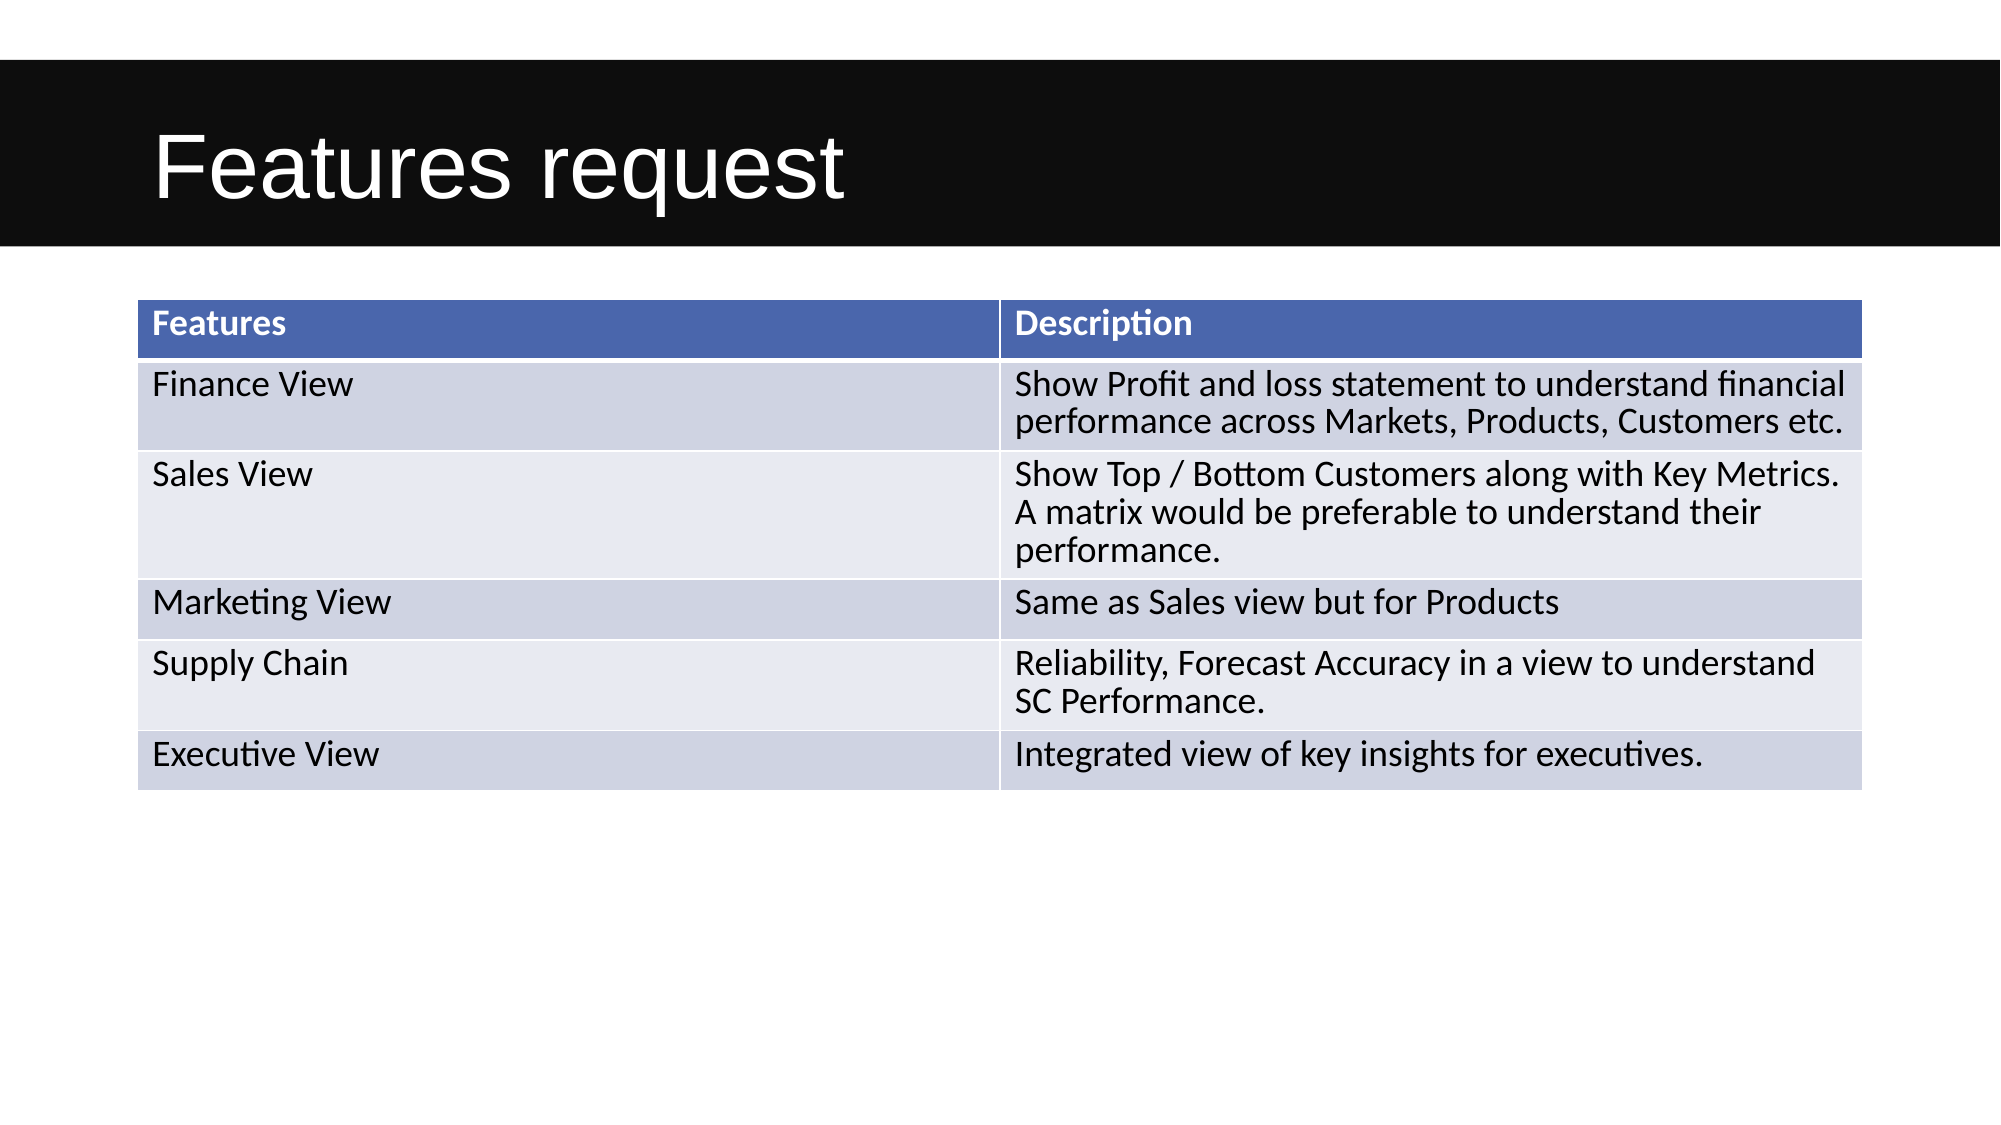

# Features request
| Features | Description |
| --- | --- |
| Finance View | Show Profit and loss statement to understand financial performance across Markets, Products, Customers etc. |
| Sales View | Show Top / Bottom Customers along with Key Metrics. A matrix would be preferable to understand their performance. |
| Marketing View | Same as Sales view but for Products |
| Supply Chain | Reliability, Forecast Accuracy in a view to understand SC Performance. |
| Executive View | Integrated view of key insights for executives. |